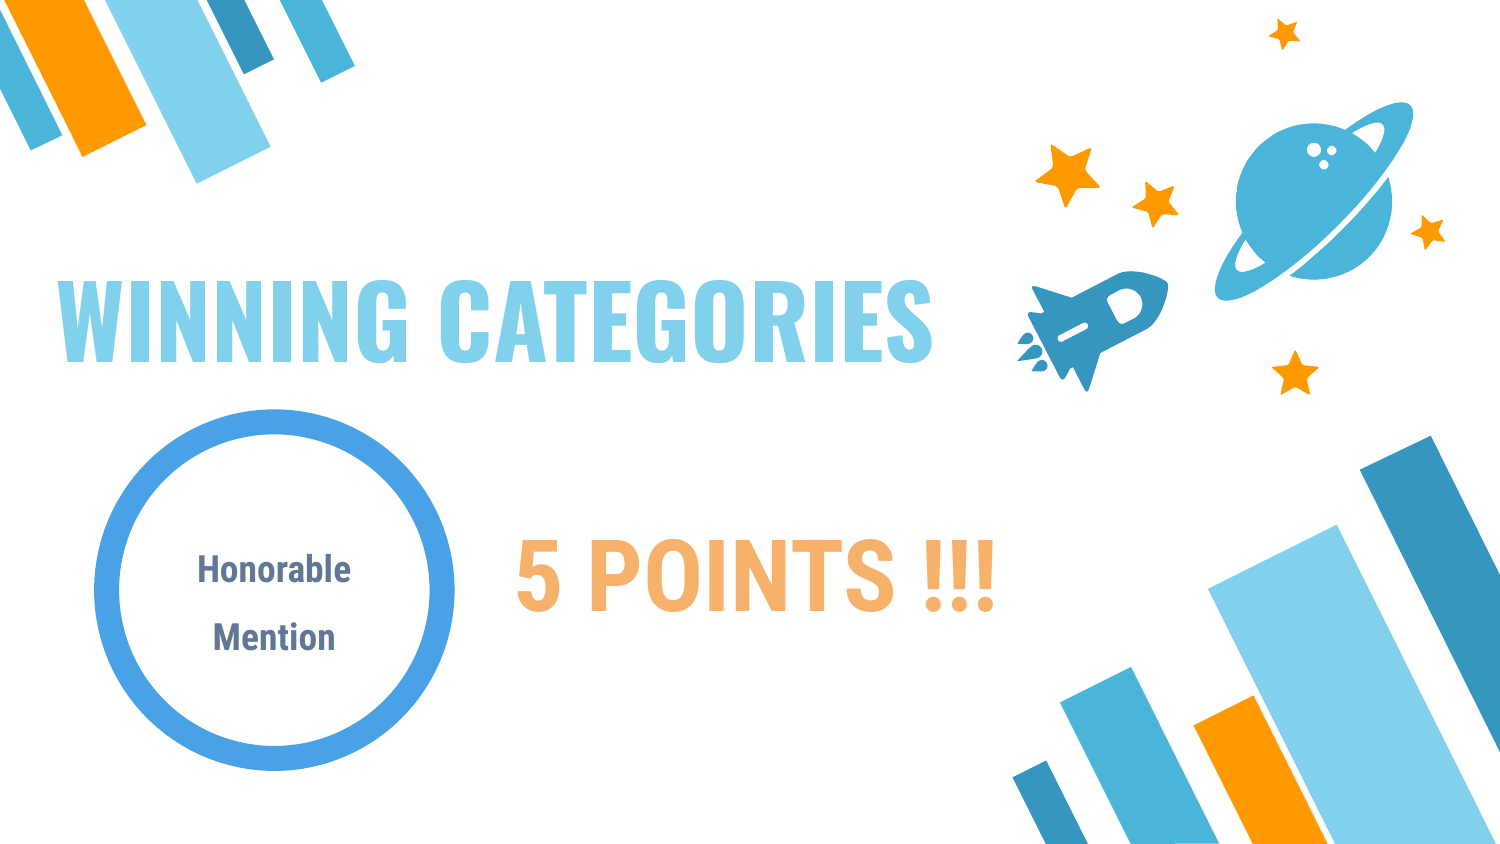

WINNING CATEGORIES

Honorable Mention
5 POINTS !!!